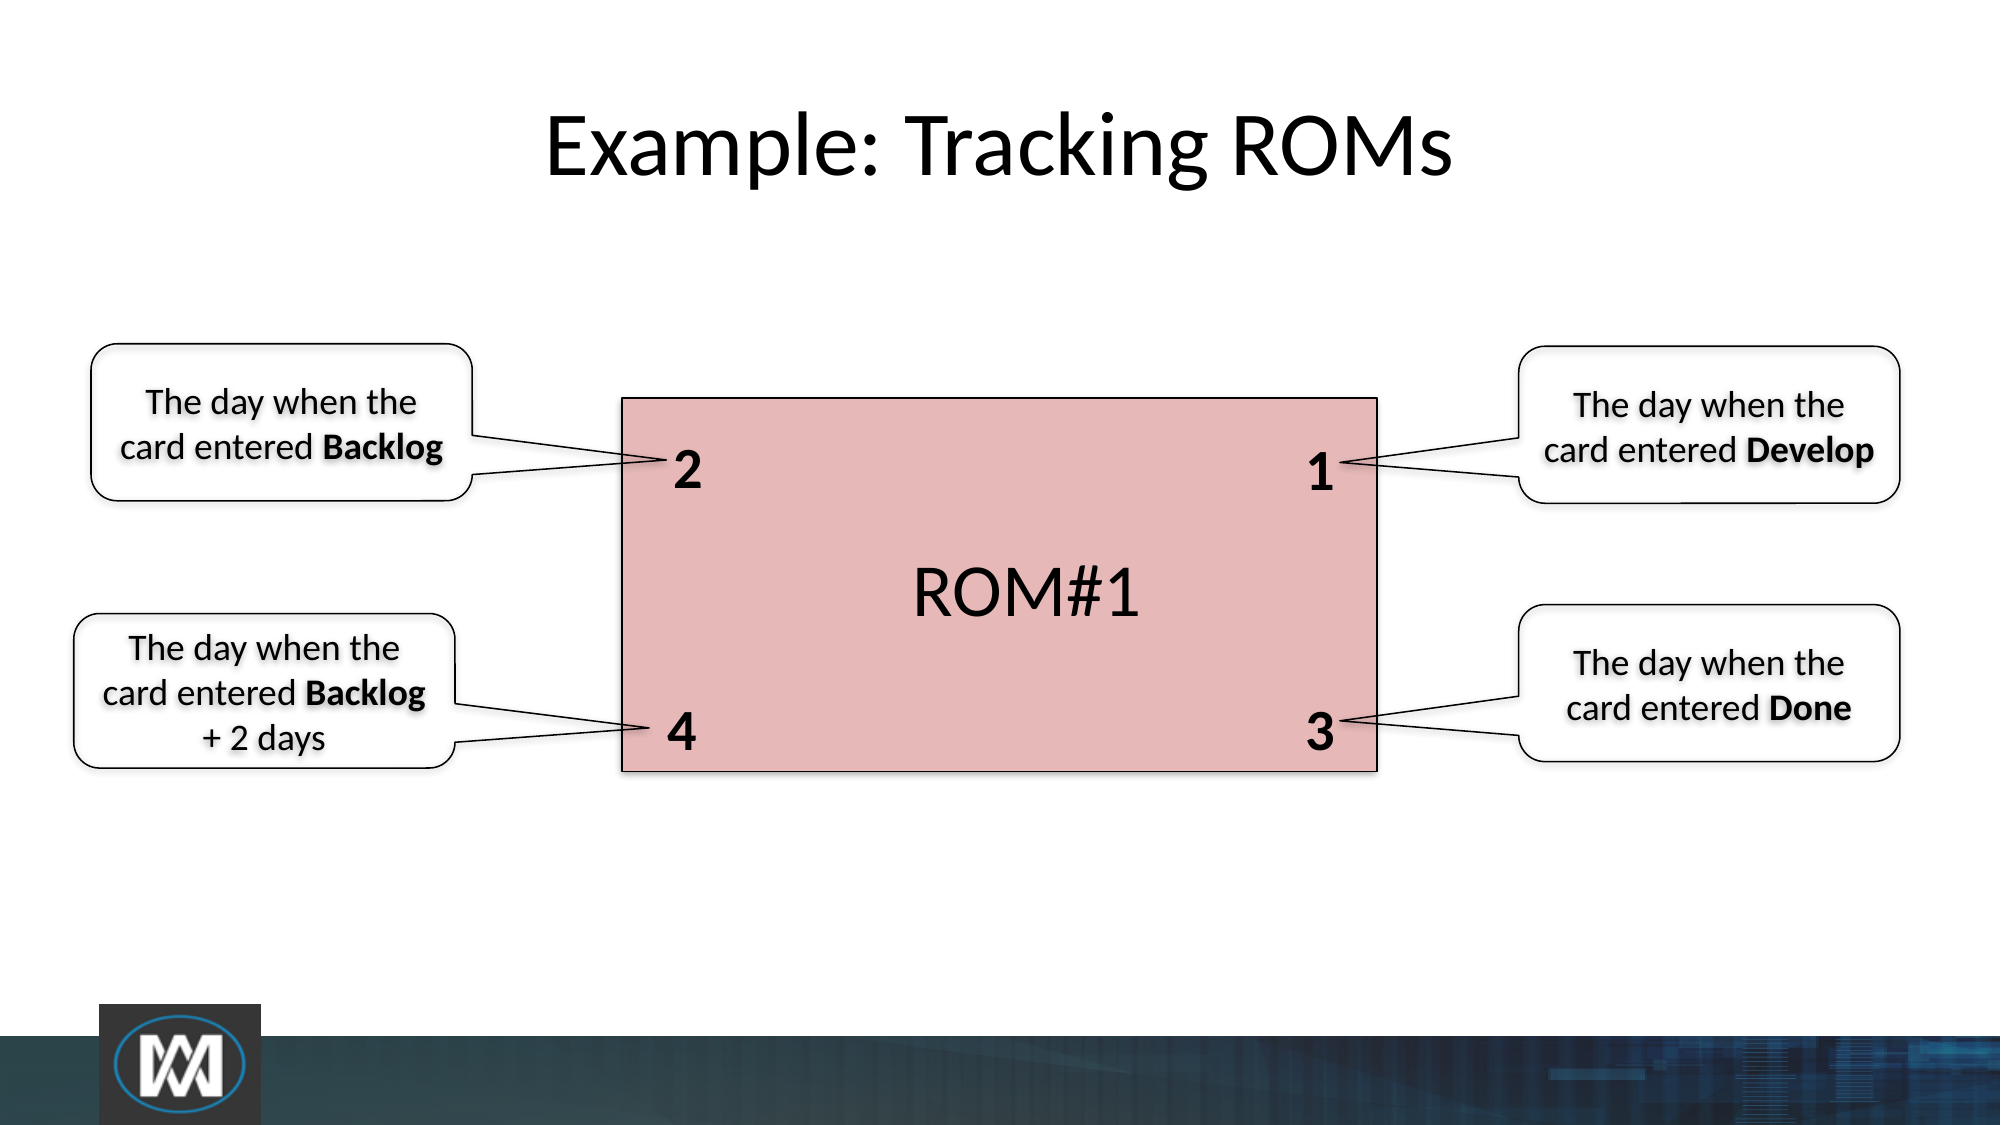

# Example: Tracking ROMs
The day when the card entered Backlog
The day when the card entered Develop

2
1
ROM#1
The day when the card entered Done
The day when the card entered Backlog + 2 days
3
4